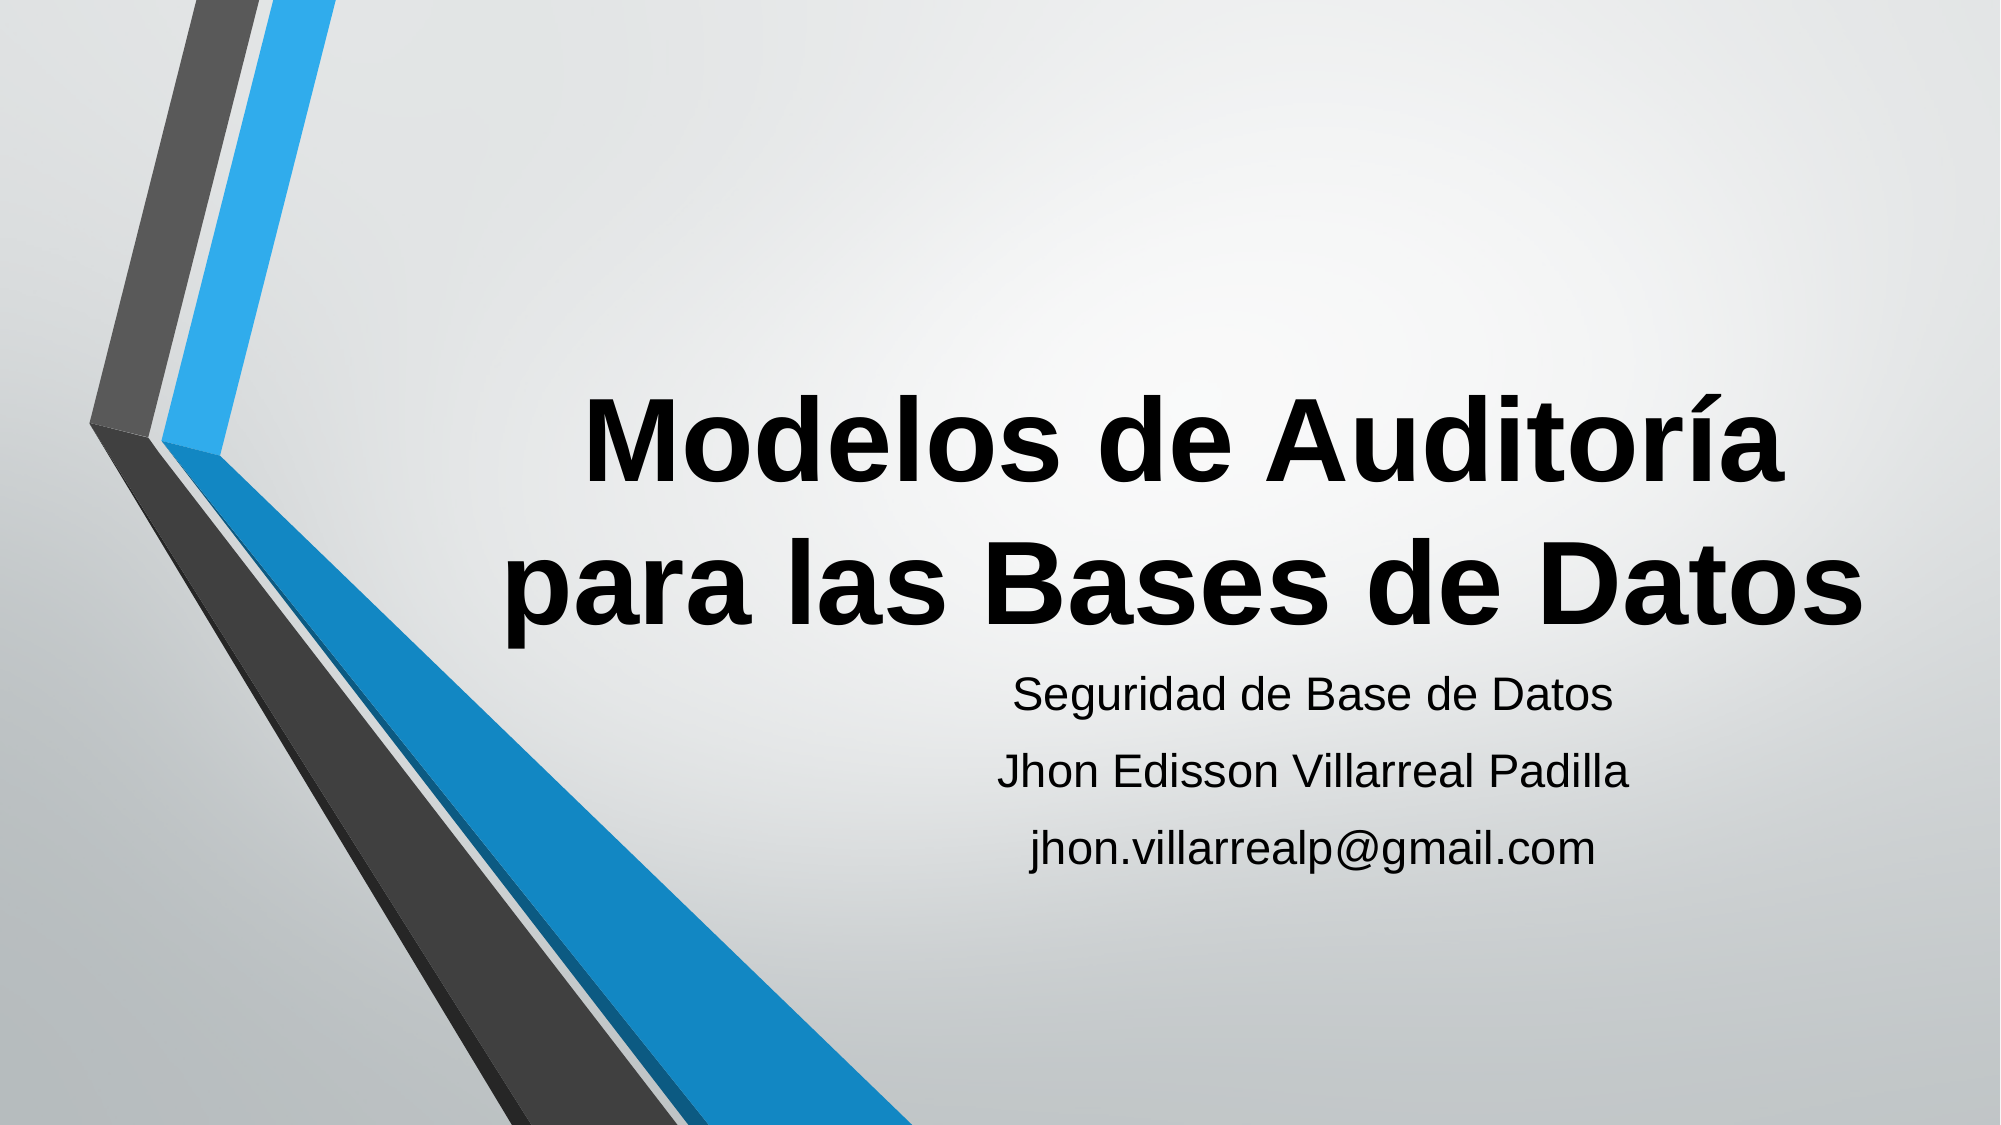

# Modelos de Auditoría para las Bases de Datos
Seguridad de Base de Datos
Jhon Edisson Villarreal Padilla
jhon.villarrealp@gmail.com